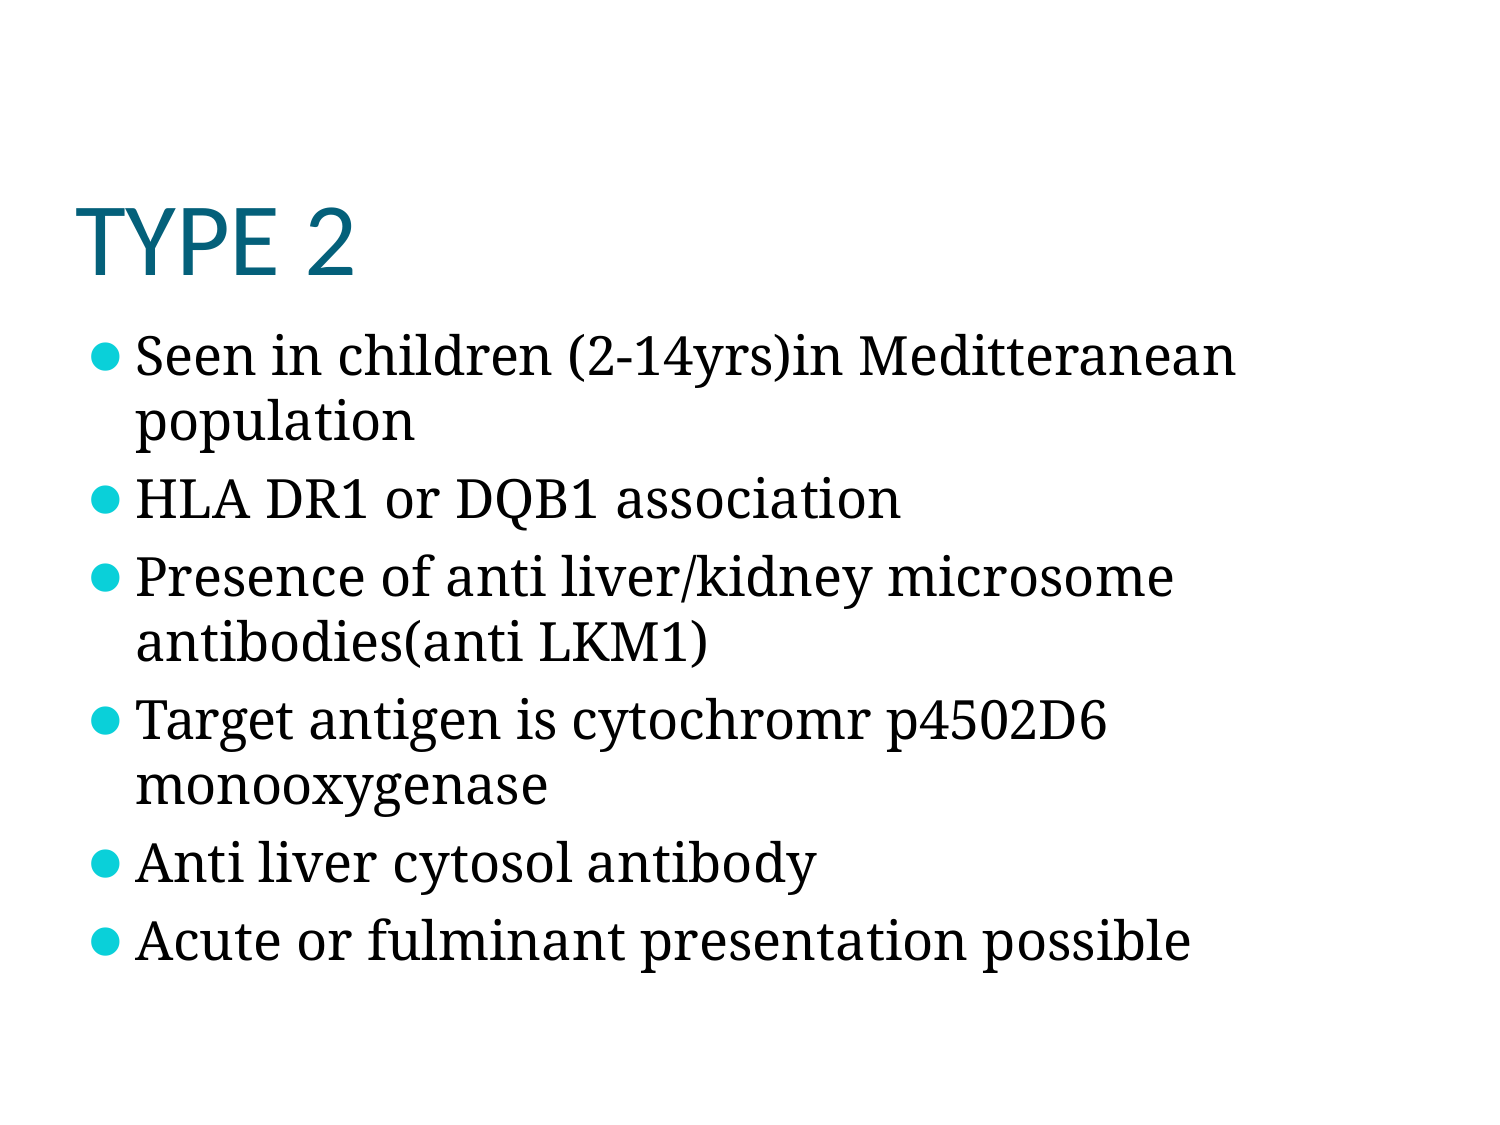

# TYPE 2
Seen in children (2-14yrs)in Meditteranean population
HLA DR1 or DQB1 association
Presence of anti liver/kidney microsome antibodies(anti LKM1)
Target antigen is cytochromr p4502D6 monooxygenase
Anti liver cytosol antibody
Acute or fulminant presentation possible